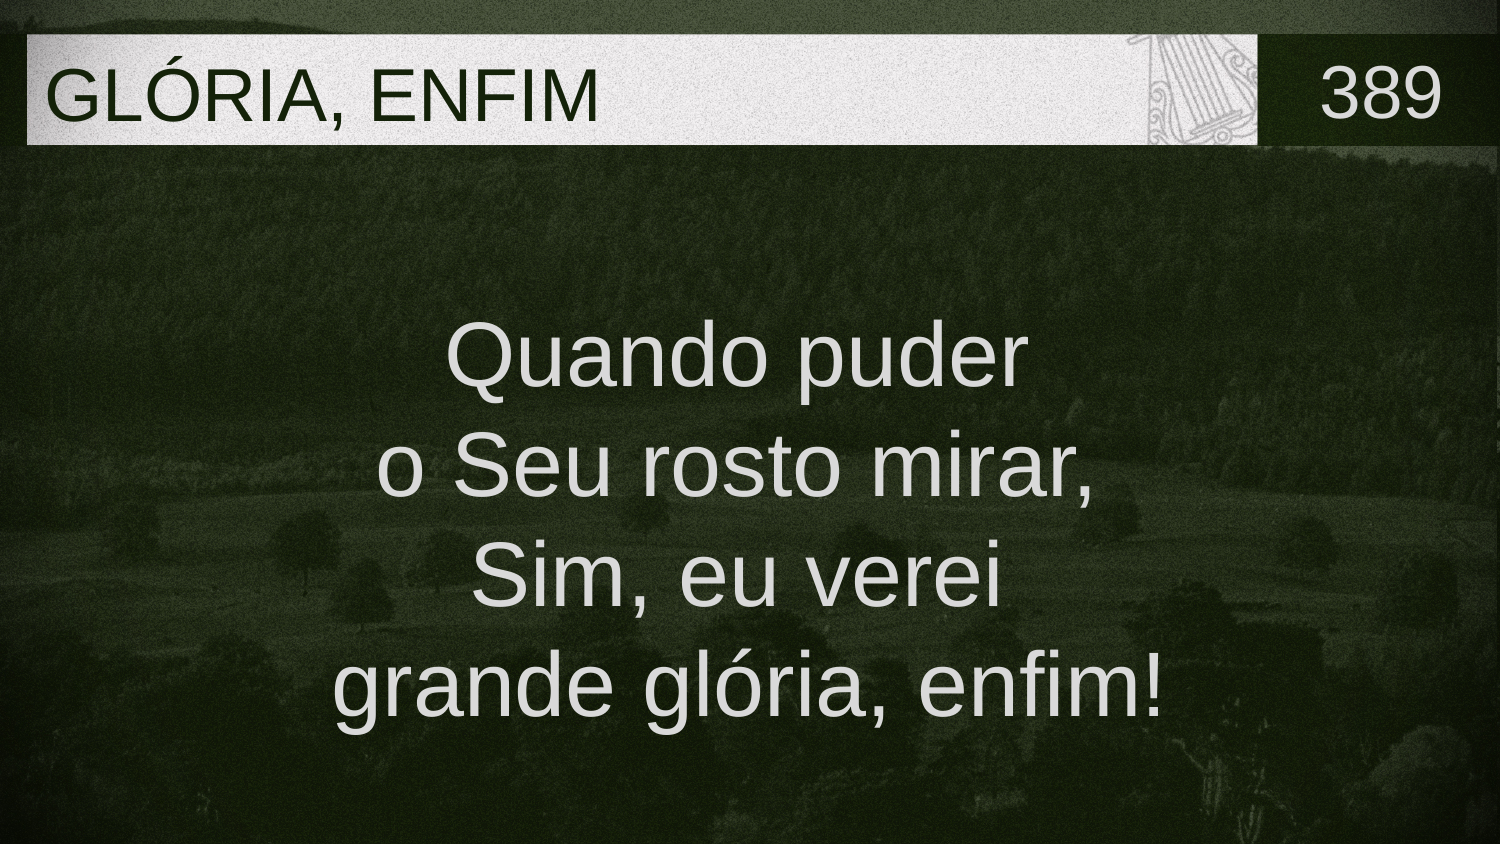

# GLÓRIA, ENFIM
389
Quando puder
o Seu rosto mirar,
Sim, eu verei
grande glória, enfim!